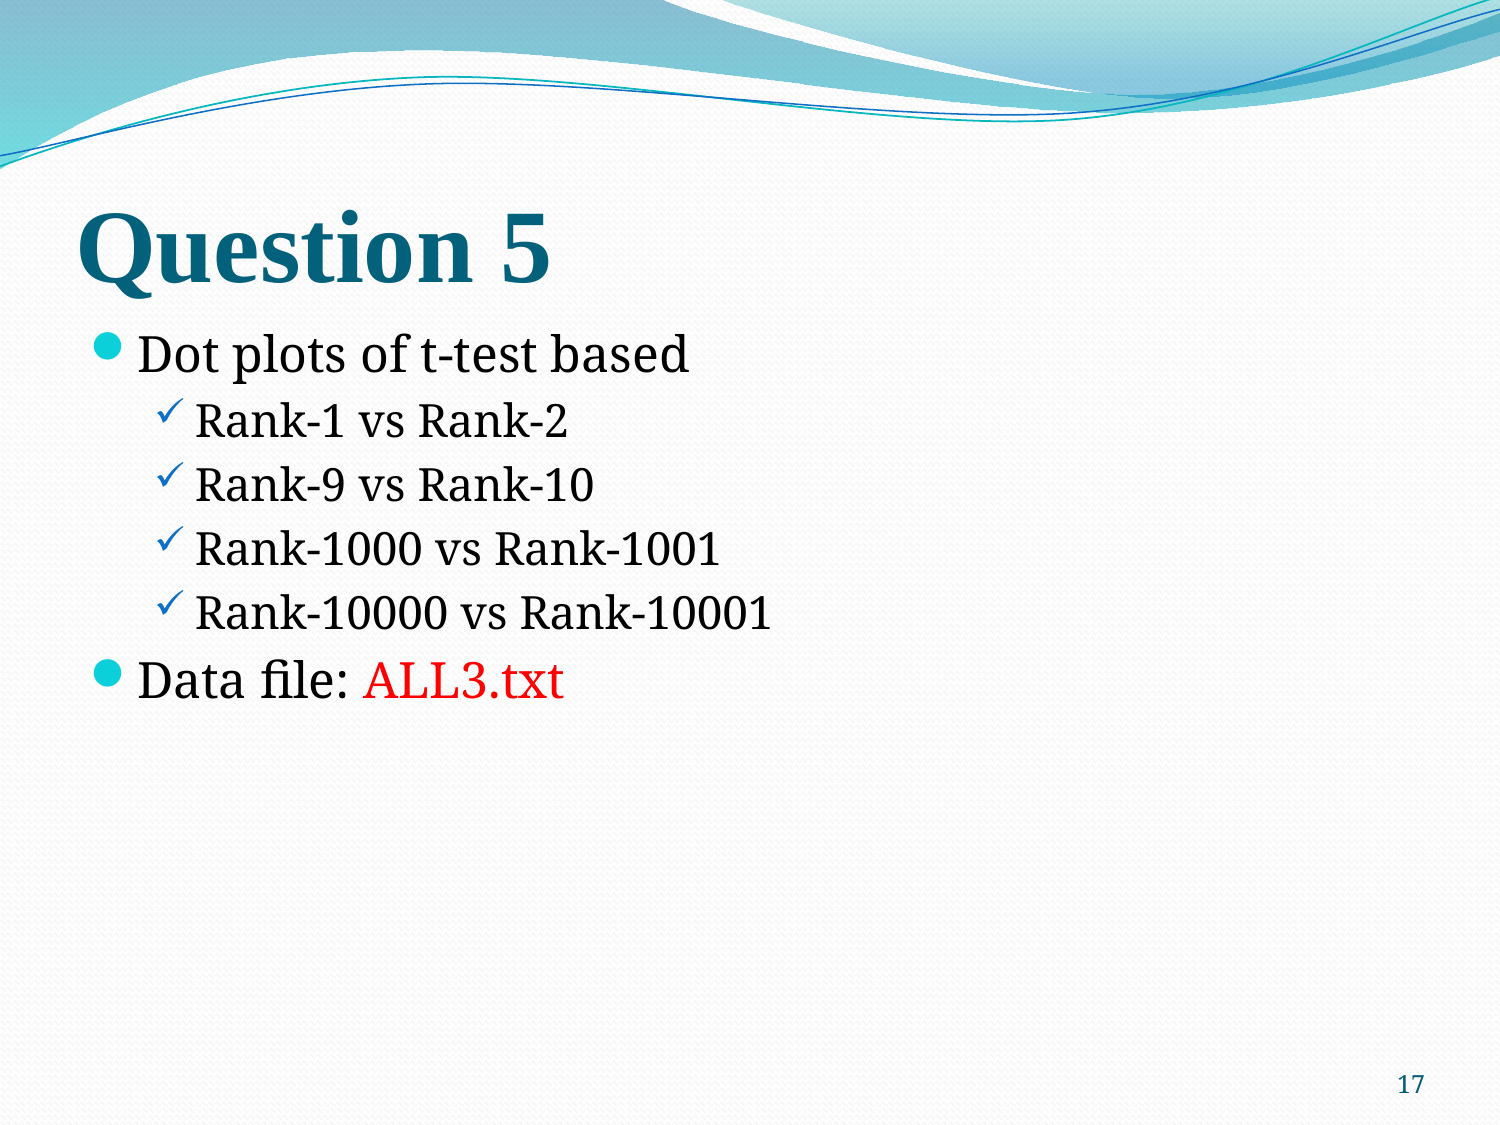

# Question 5
Dot plots of t-test based
Rank-1 vs Rank-2
Rank-9 vs Rank-10
Rank-1000 vs Rank-1001
Rank-10000 vs Rank-10001
Data file: ALL3.txt

17